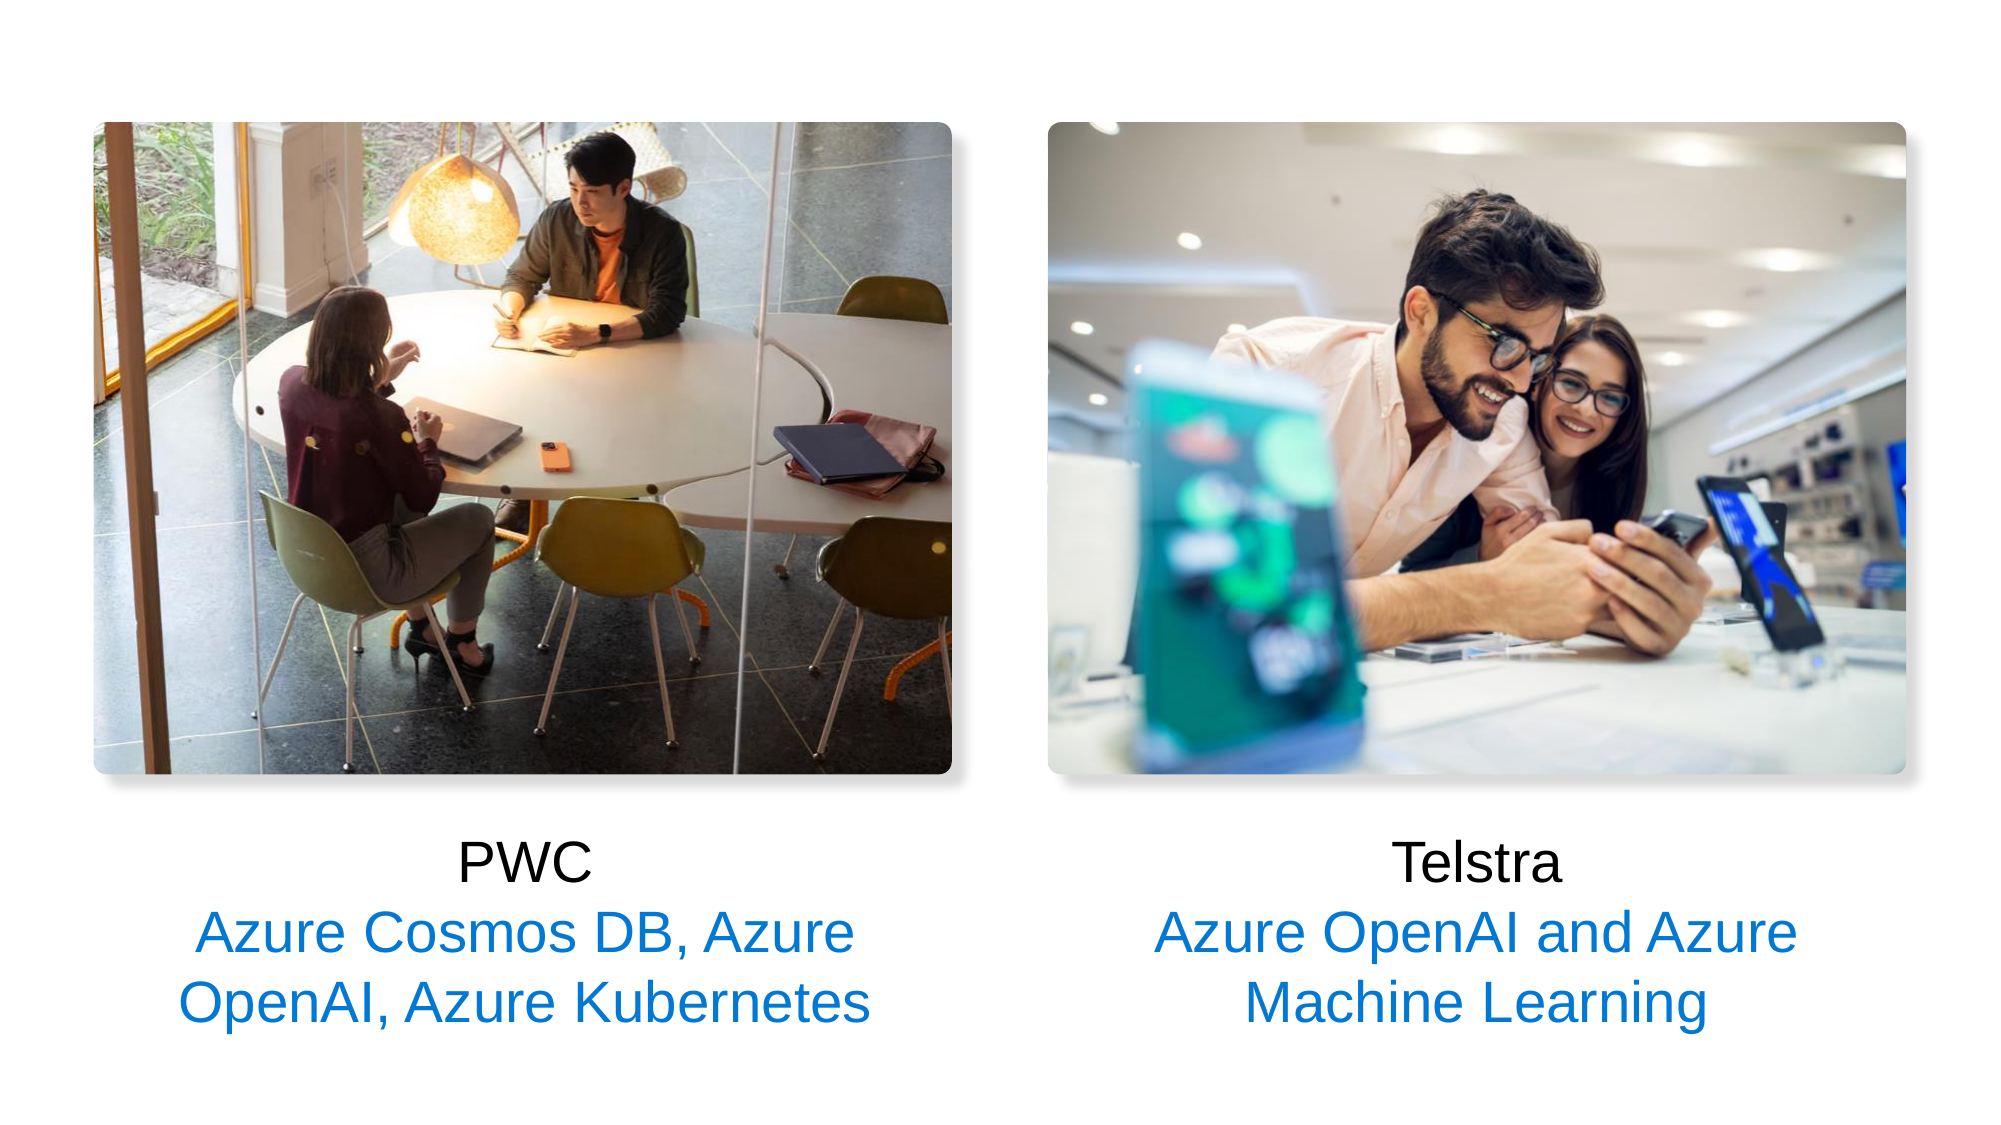

PWC and Telstra

PWC
Azure Cosmos DB, Azure OpenAI, Azure Kubernetes
Telstra
Azure OpenAI and Azure Machine Learning